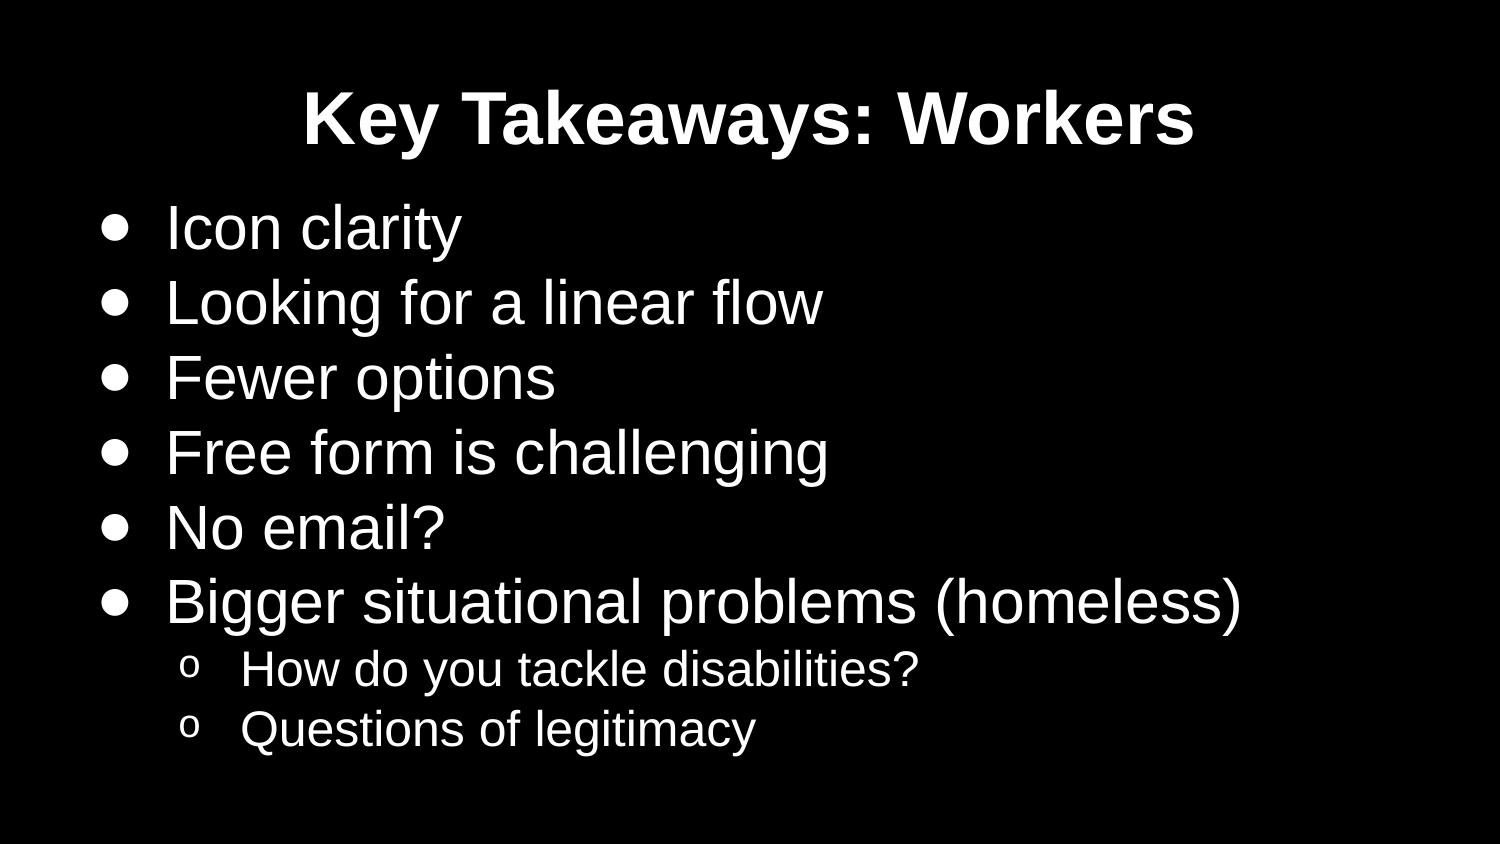

# Key Takeaways: Workers
Icon clarity
Looking for a linear flow
Fewer options
Free form is challenging
No email?
Bigger situational problems (homeless)
How do you tackle disabilities?
Questions of legitimacy